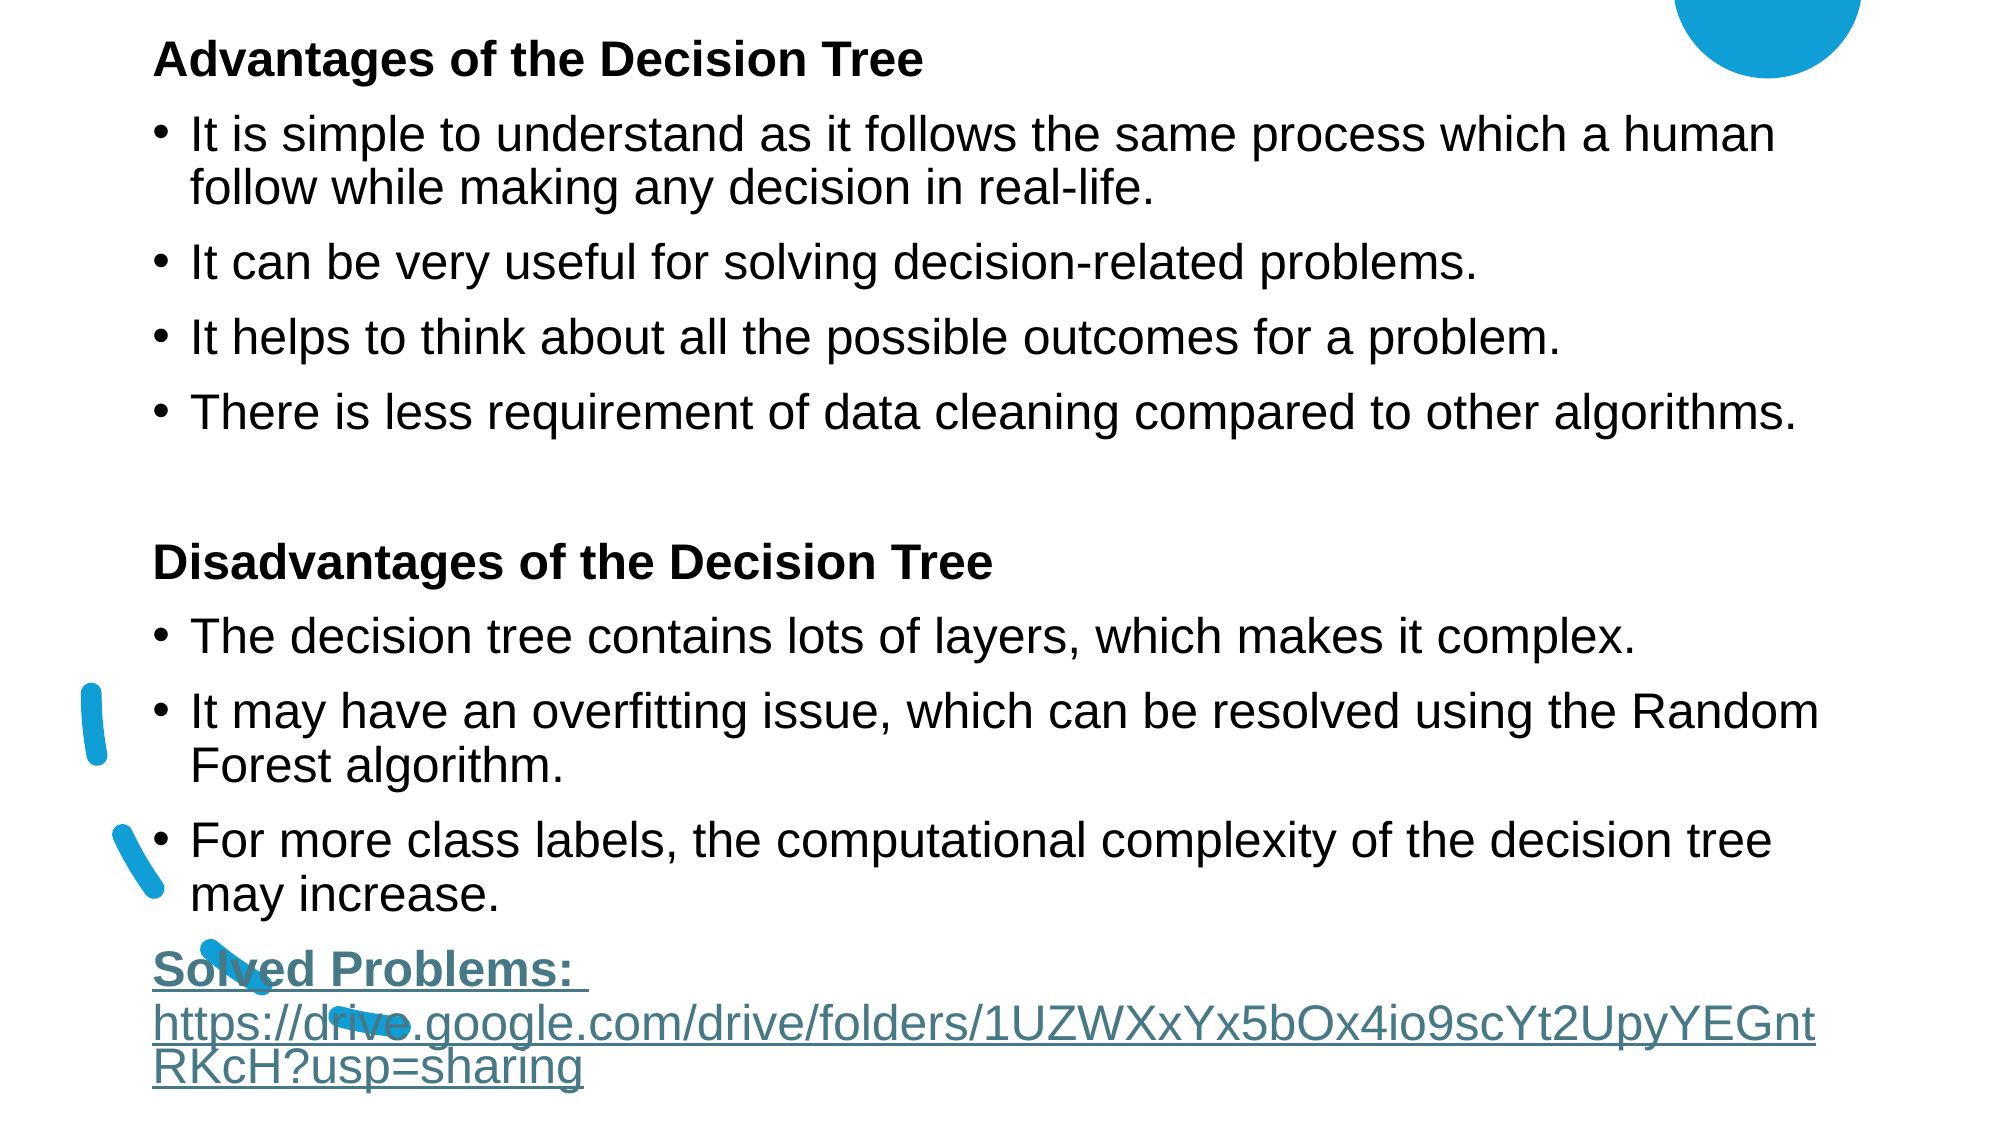

Advantages of the Decision Tree
It is simple to understand as it follows the same process which a human follow while making any decision in real-life.
It can be very useful for solving decision-related problems.
It helps to think about all the possible outcomes for a problem.
There is less requirement of data cleaning compared to other algorithms.

Disadvantages of the Decision Tree
The decision tree contains lots of layers, which makes it complex.
It may have an overfitting issue, which can be resolved using the Random Forest algorithm.
For more class labels, the computational complexity of the decision tree may increase.
Solved Problems: https://drive.google.com/drive/folders/1UZWXxYx5bOx4io9scYt2UpyYEGntRKcH?usp=sharing